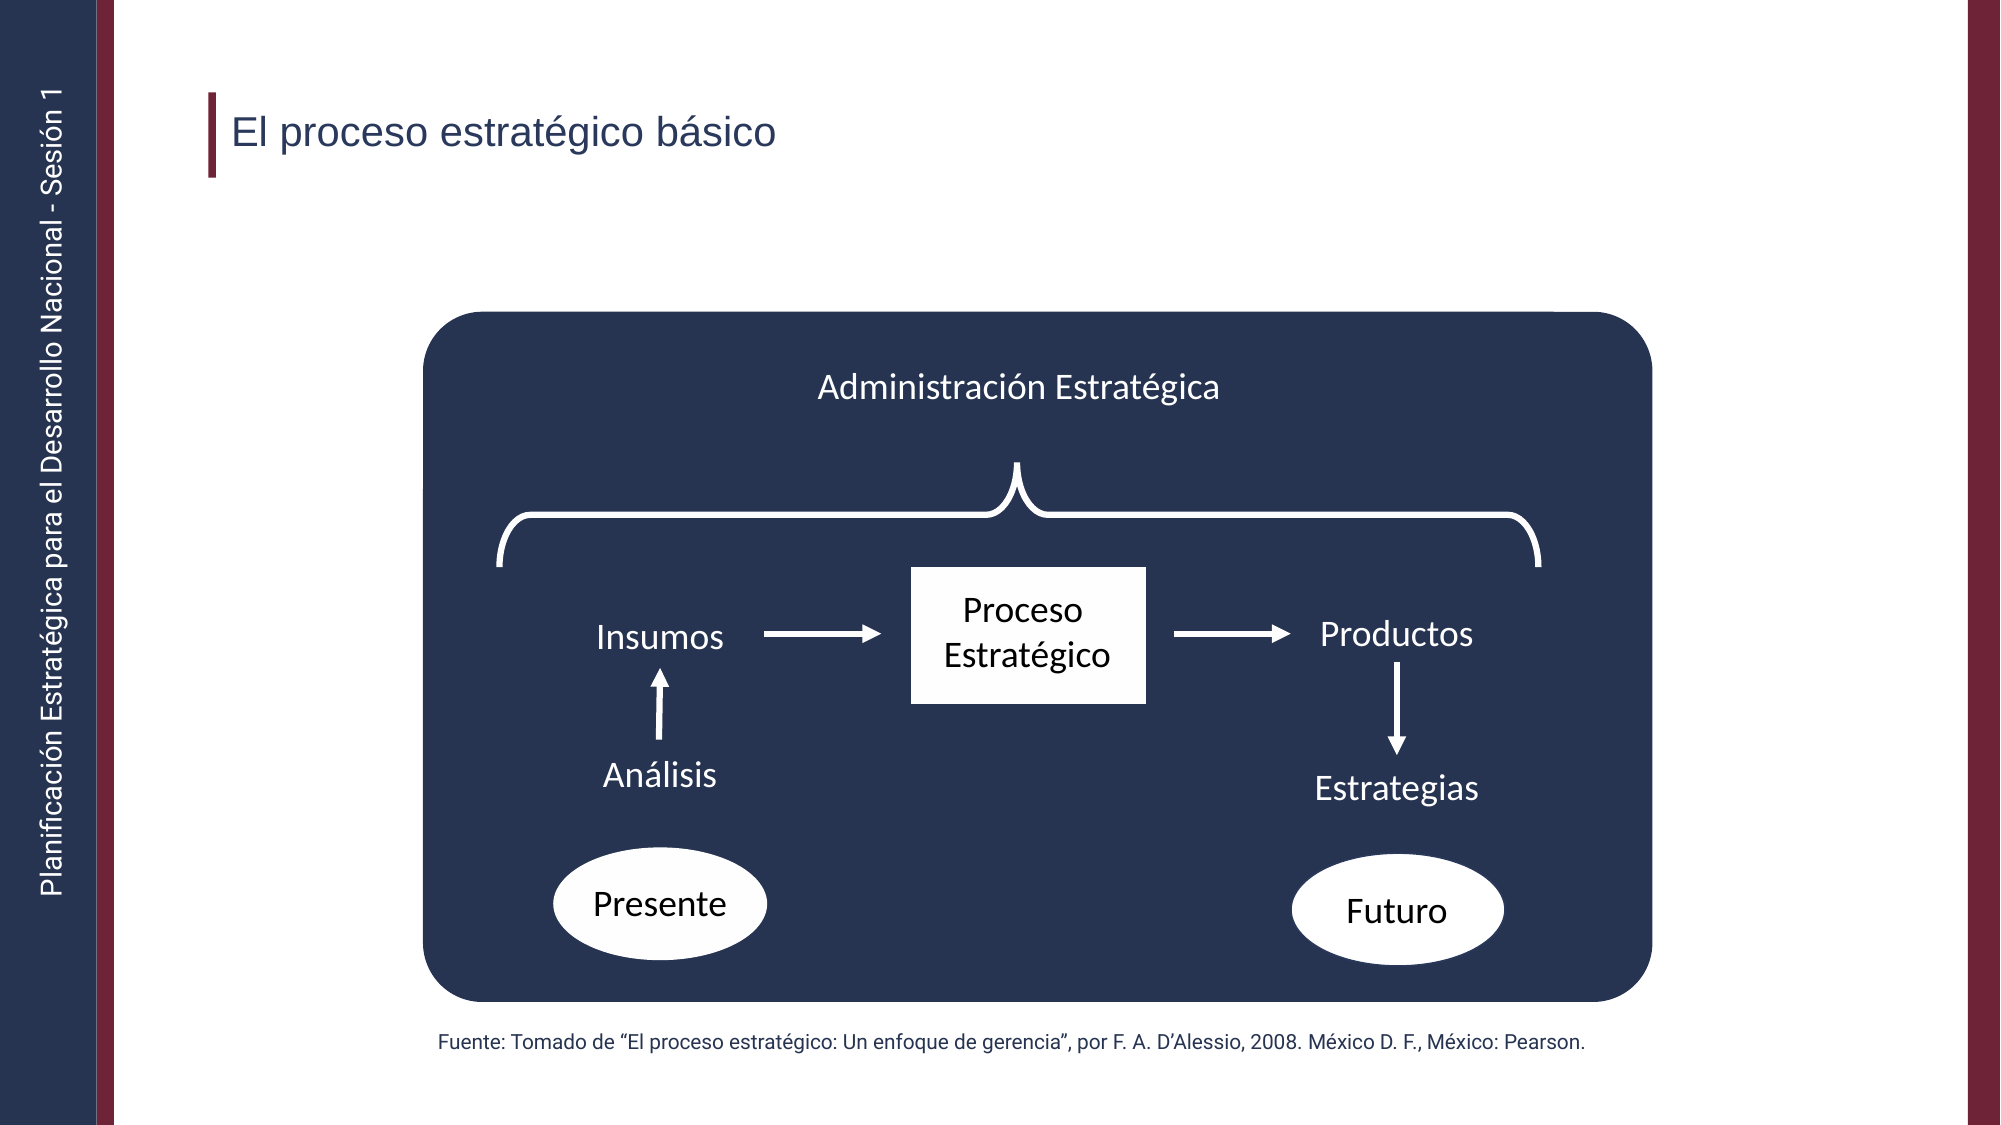

El proceso estratégico básico

Administración Estratégica

Proceso
Estratégico
Productos
Insumos
Análisis
Estrategias

Presente
Futuro
Fuente: Tomado de “El proceso estratégico: Un enfoque de gerencia”, por F. A. D’Alessio, 2008. México D. F., México: Pearson.